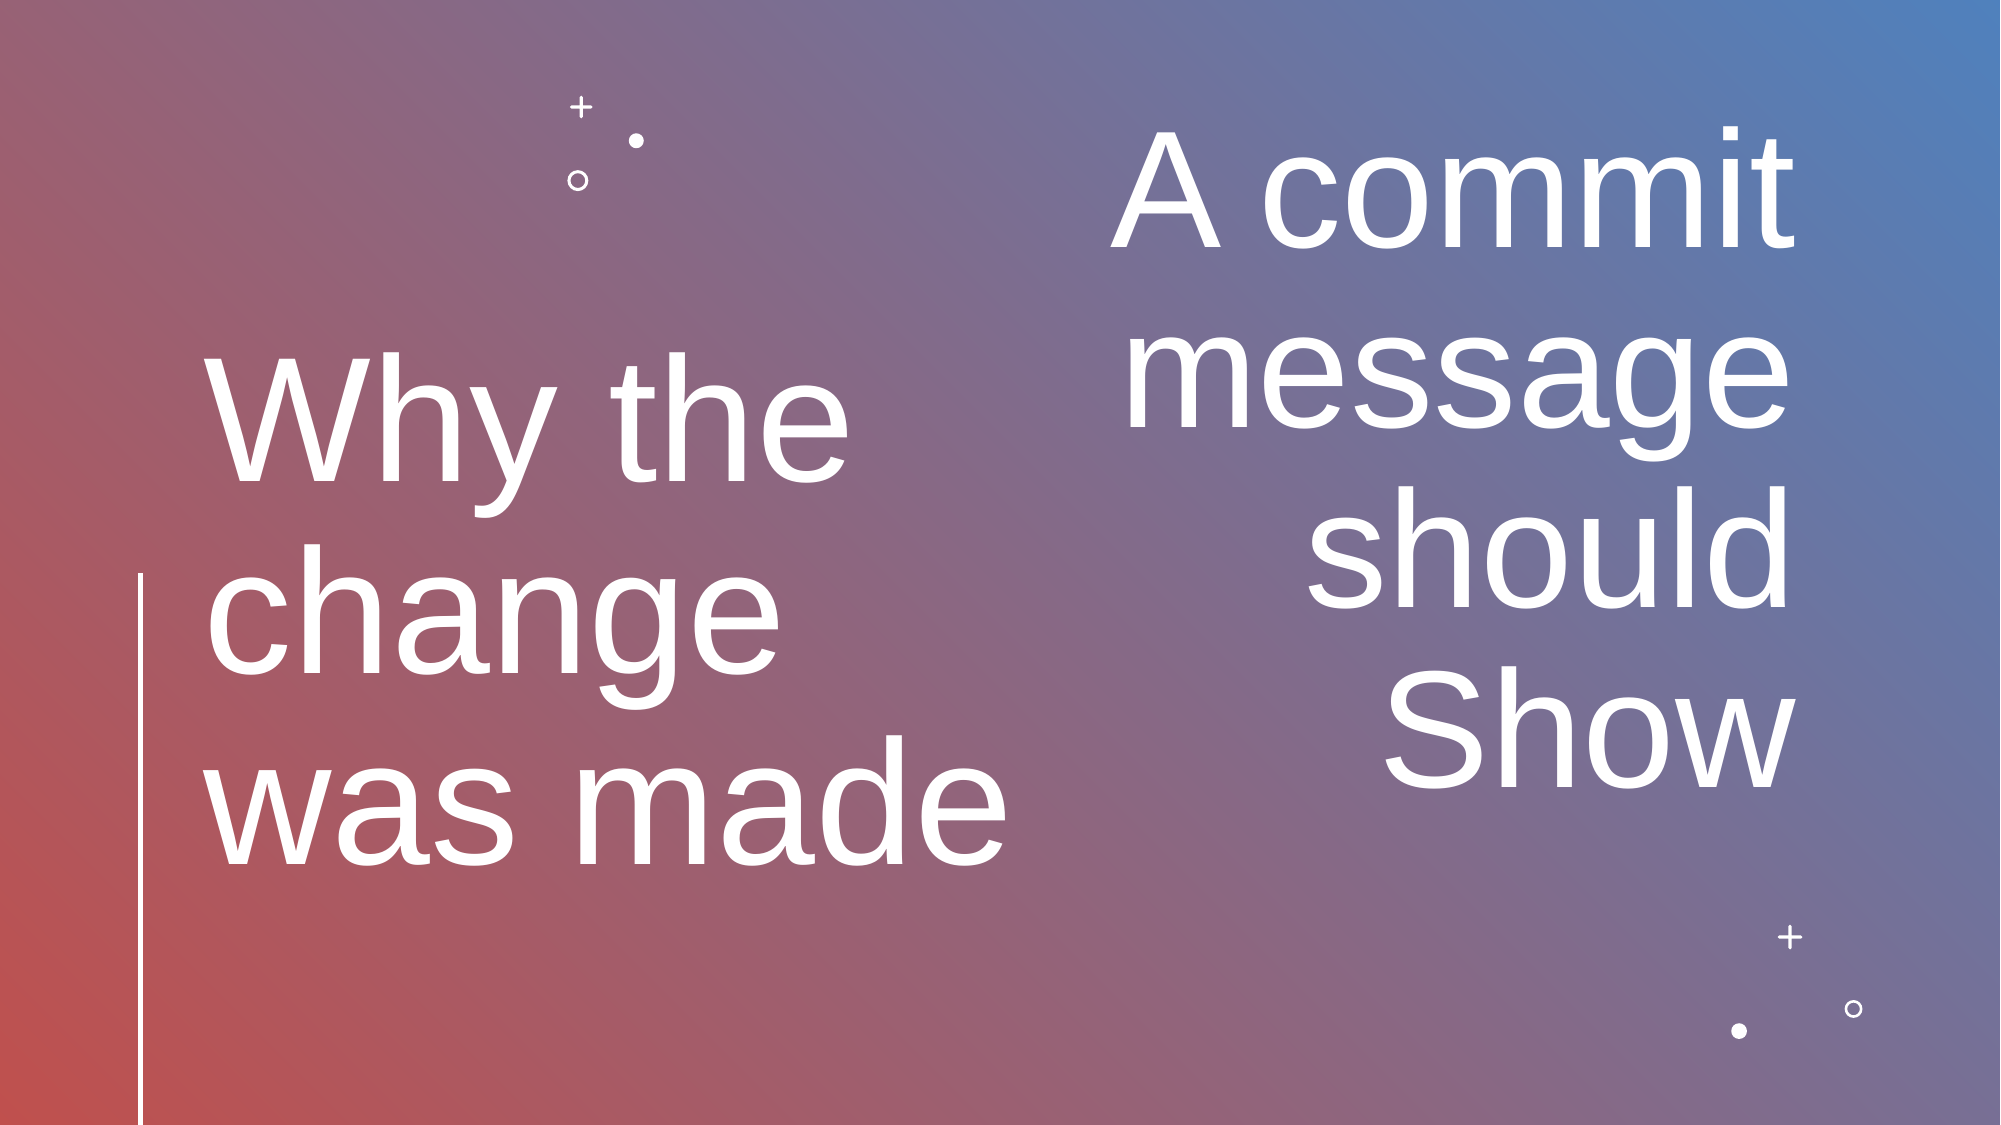

# A commit message should Show

Why the change was made